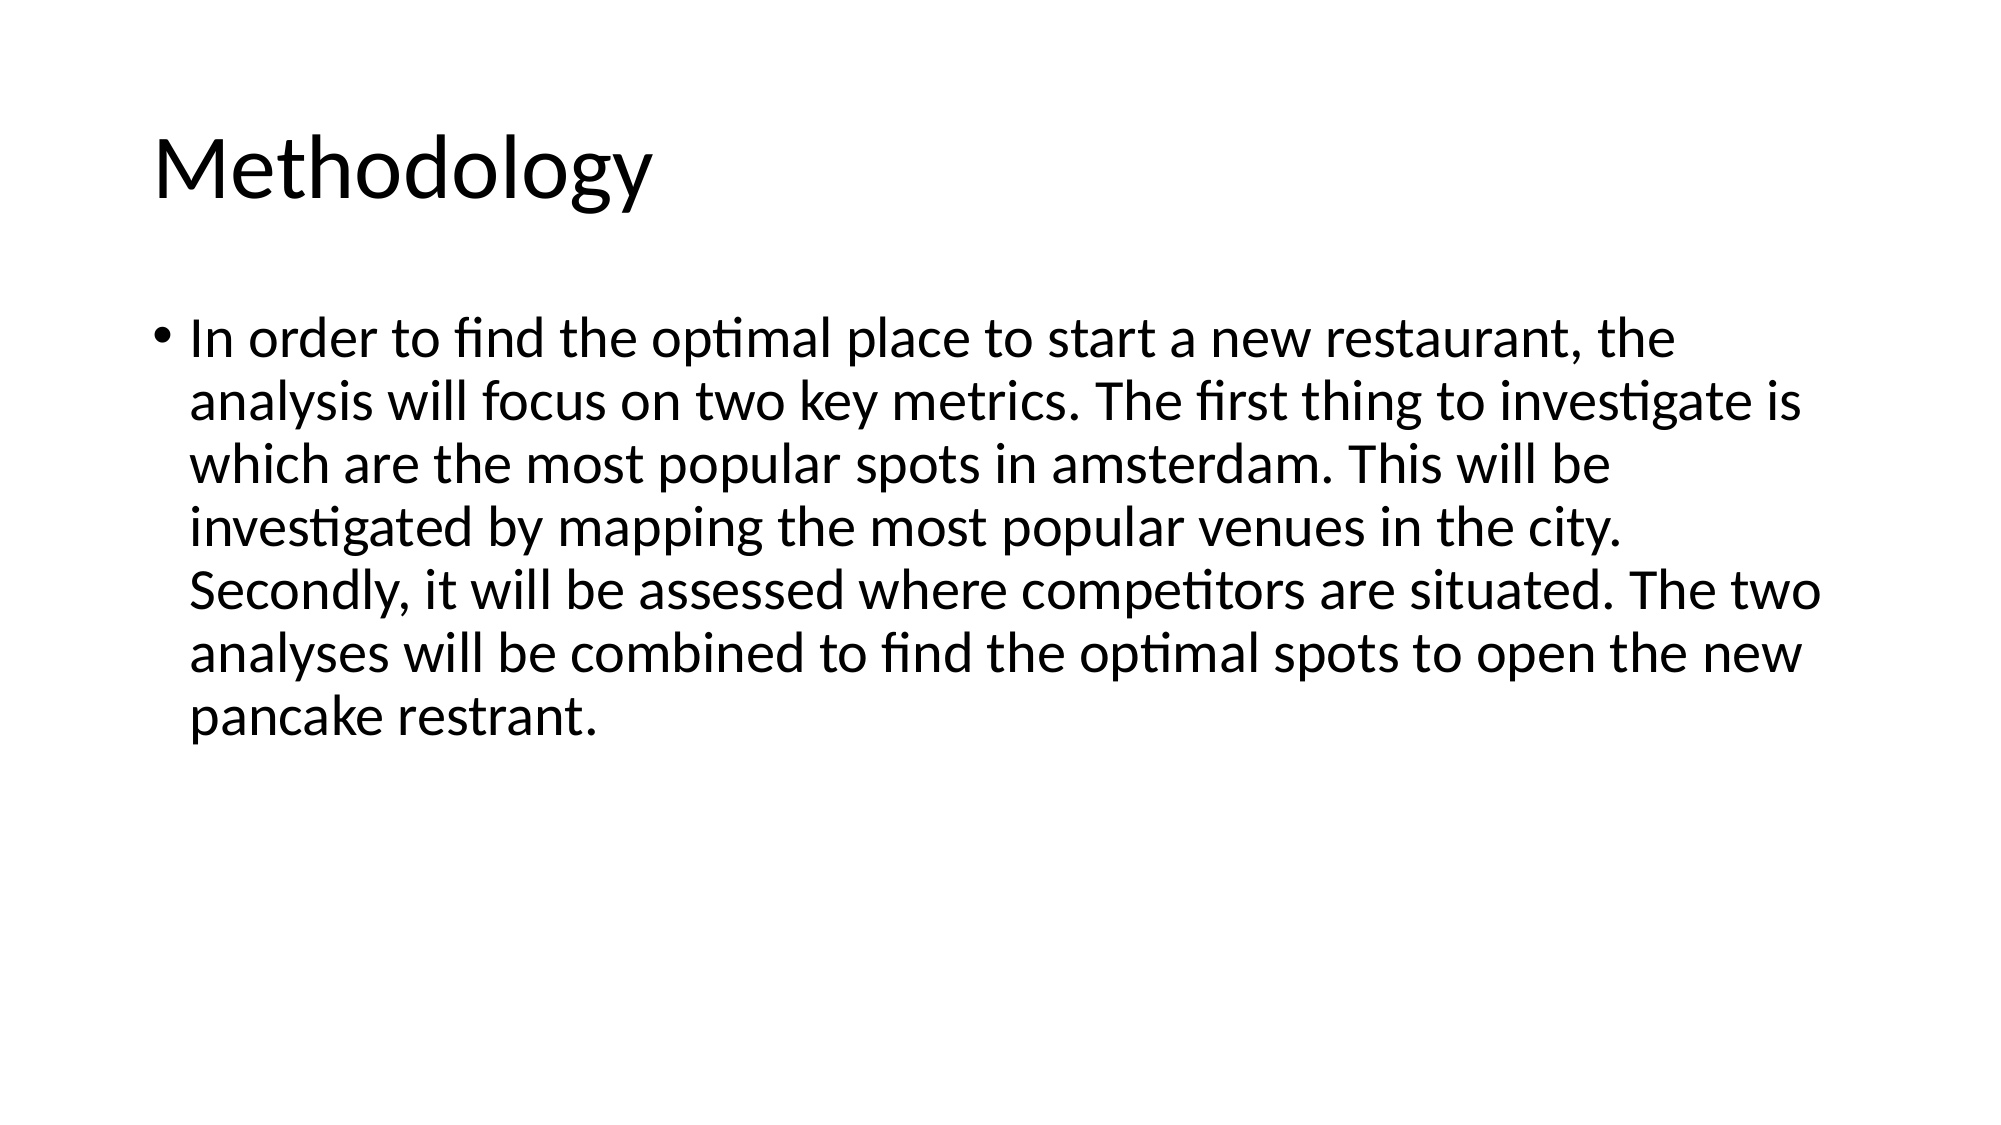

# Methodology
In order to find the optimal place to start a new restaurant, the analysis will focus on two key metrics. The first thing to investigate is which are the most popular spots in amsterdam. This will be investigated by mapping the most popular venues in the city. Secondly, it will be assessed where competitors are situated. The two analyses will be combined to find the optimal spots to open the new pancake restrant.